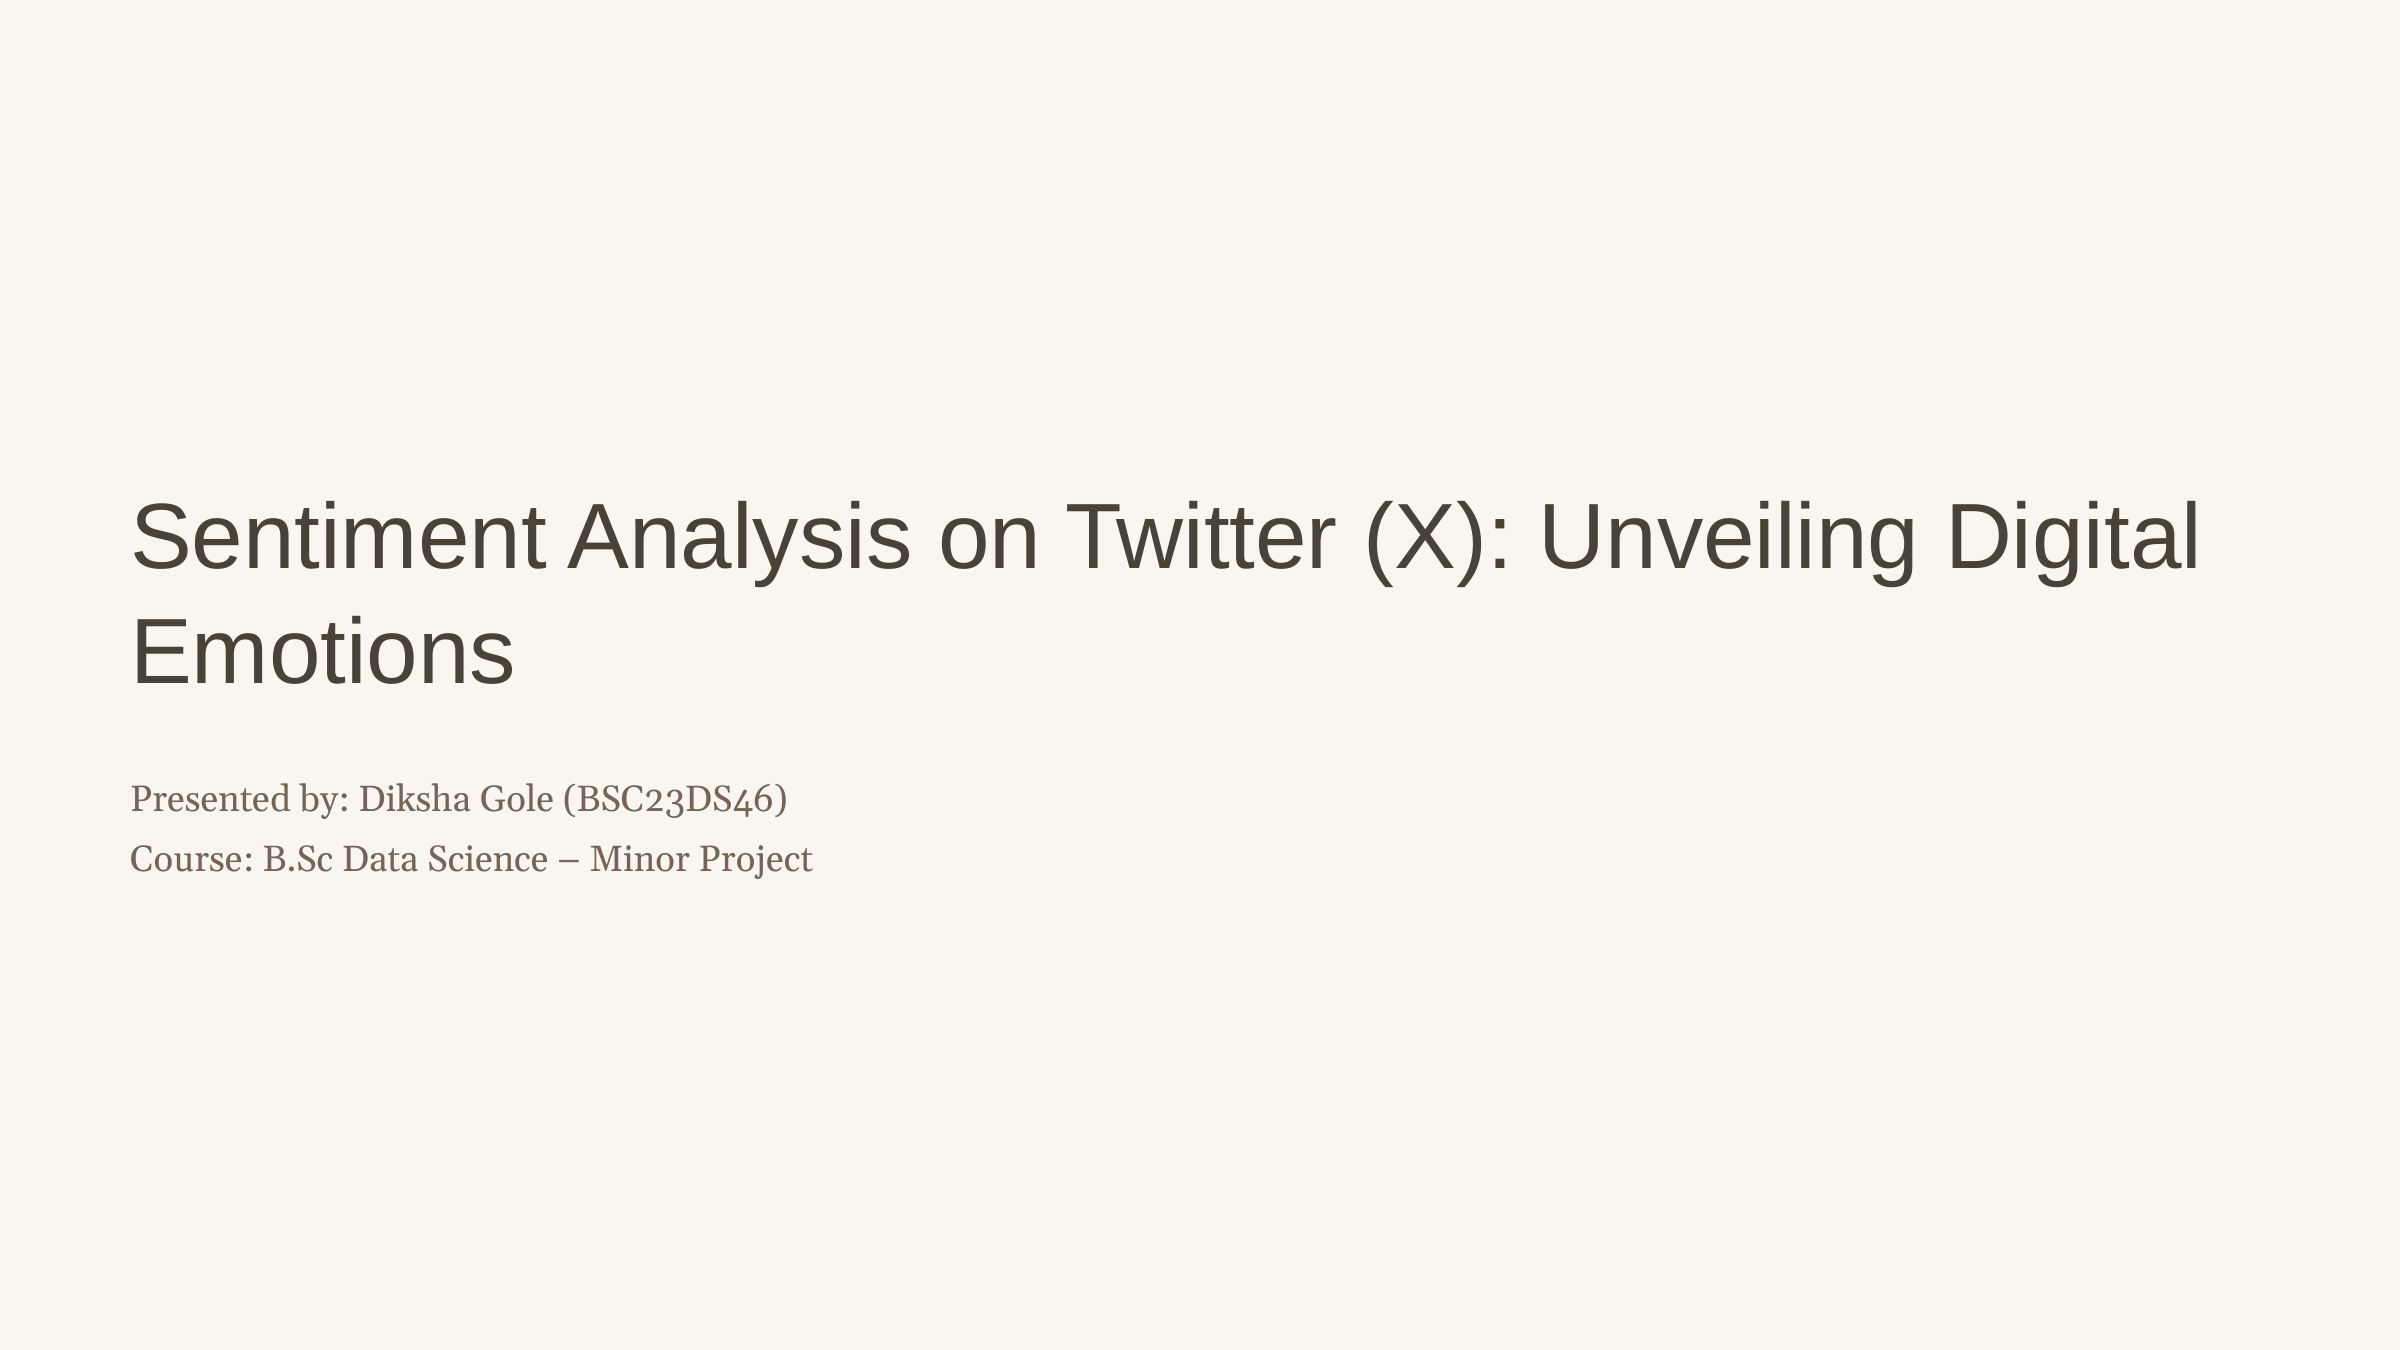

Sentiment Analysis on Twitter (X): Unveiling Digital Emotions
Presented by: Diksha Gole (BSC23DS46)
Course: B.Sc Data Science – Minor Project